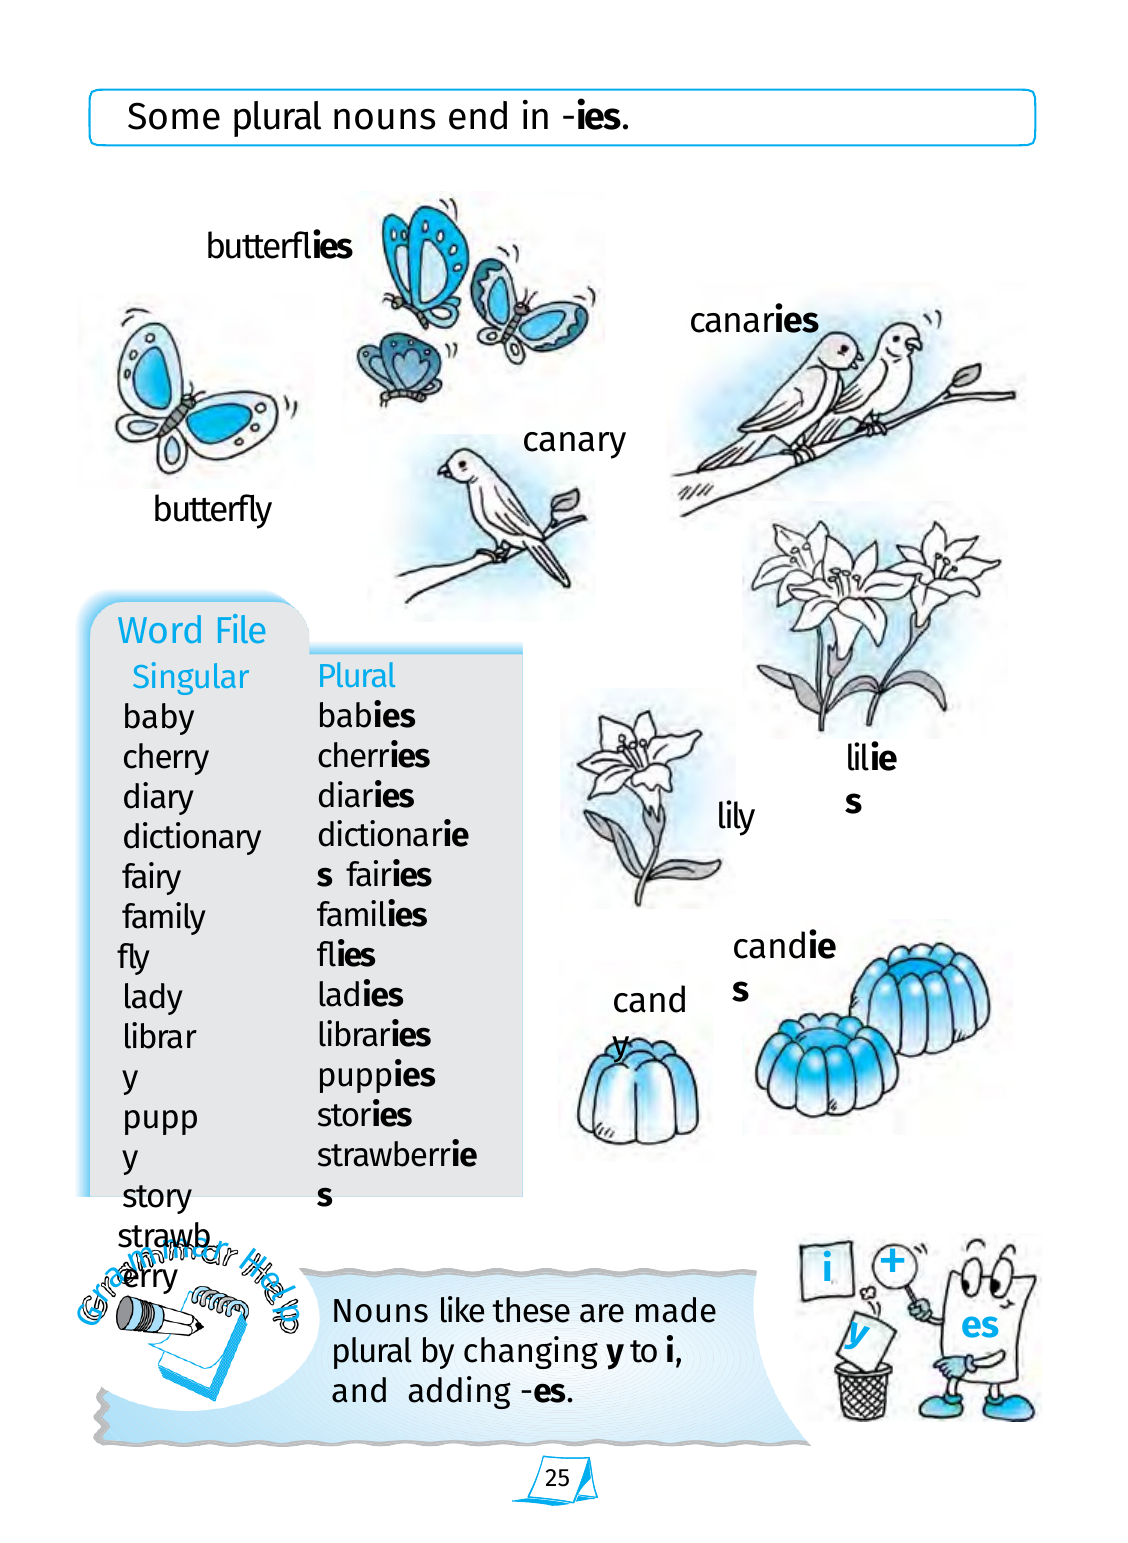

Some plural nouns end in -ies.

butterflies
canaries

canary
butterfly

Word File  Singular  baby  cherry  diary  dictionary  fairy  family
fly  lady  library  puppy  story
strawberry
Plural  babies  cherries  diaries  dictionaries  fairies  families  flies
ladies  libraries  puppies  stories  strawberries
lilies
lily

candies

candy
i	+
m
a

r
m
H
a
r
e
Nouns like these are made  plural by changing y to i, and  adding -es.
l
G
es
p
y
25